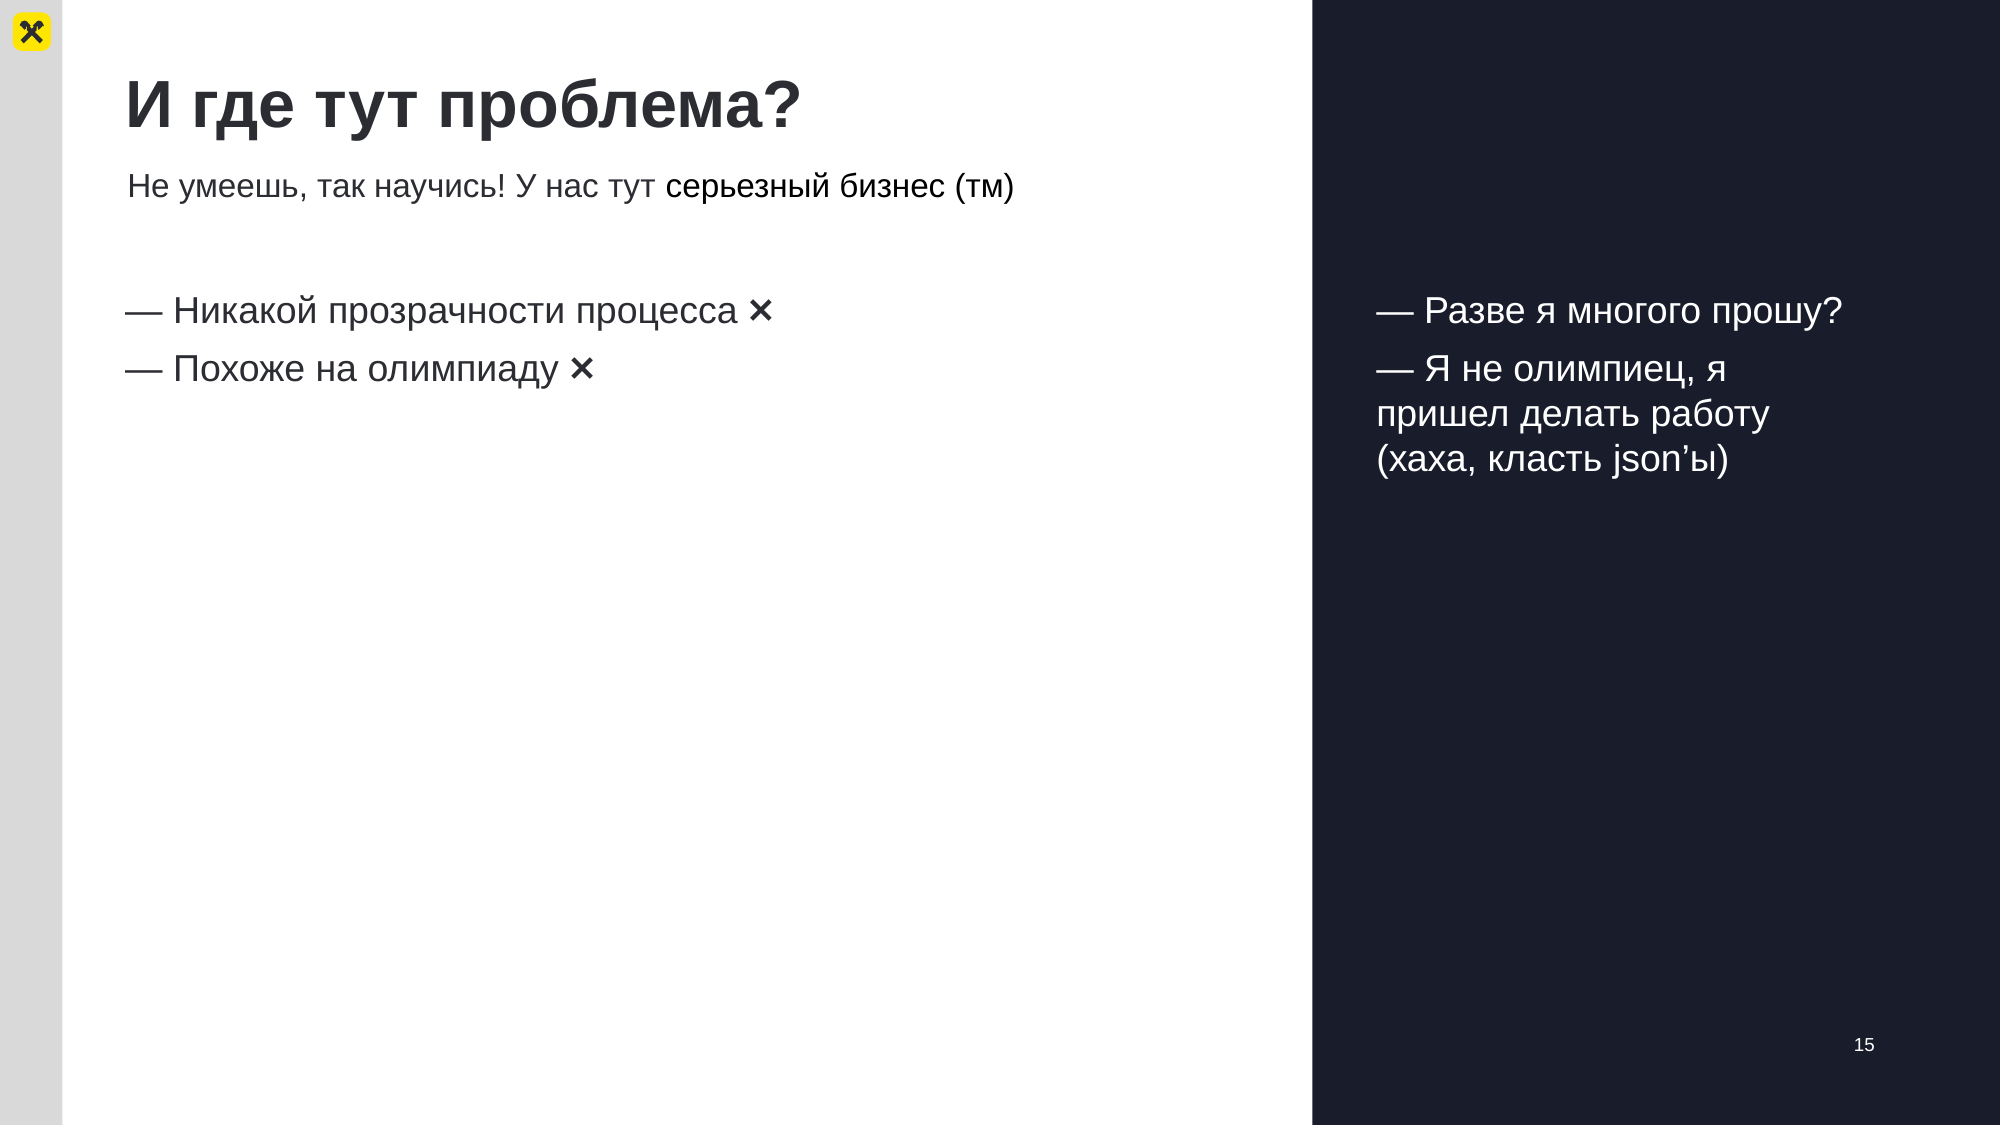

# И где тут проблема?
Не умеешь, так научись! У нас тут серьезный бизнес (тм)

— Никакой прозрачности процесса ❌
— Похоже на олимпиаду ❌
— Разве я многого прошу?
— Я не олимпиец, я пришел делать работу (хаха, класть json’ы)
15